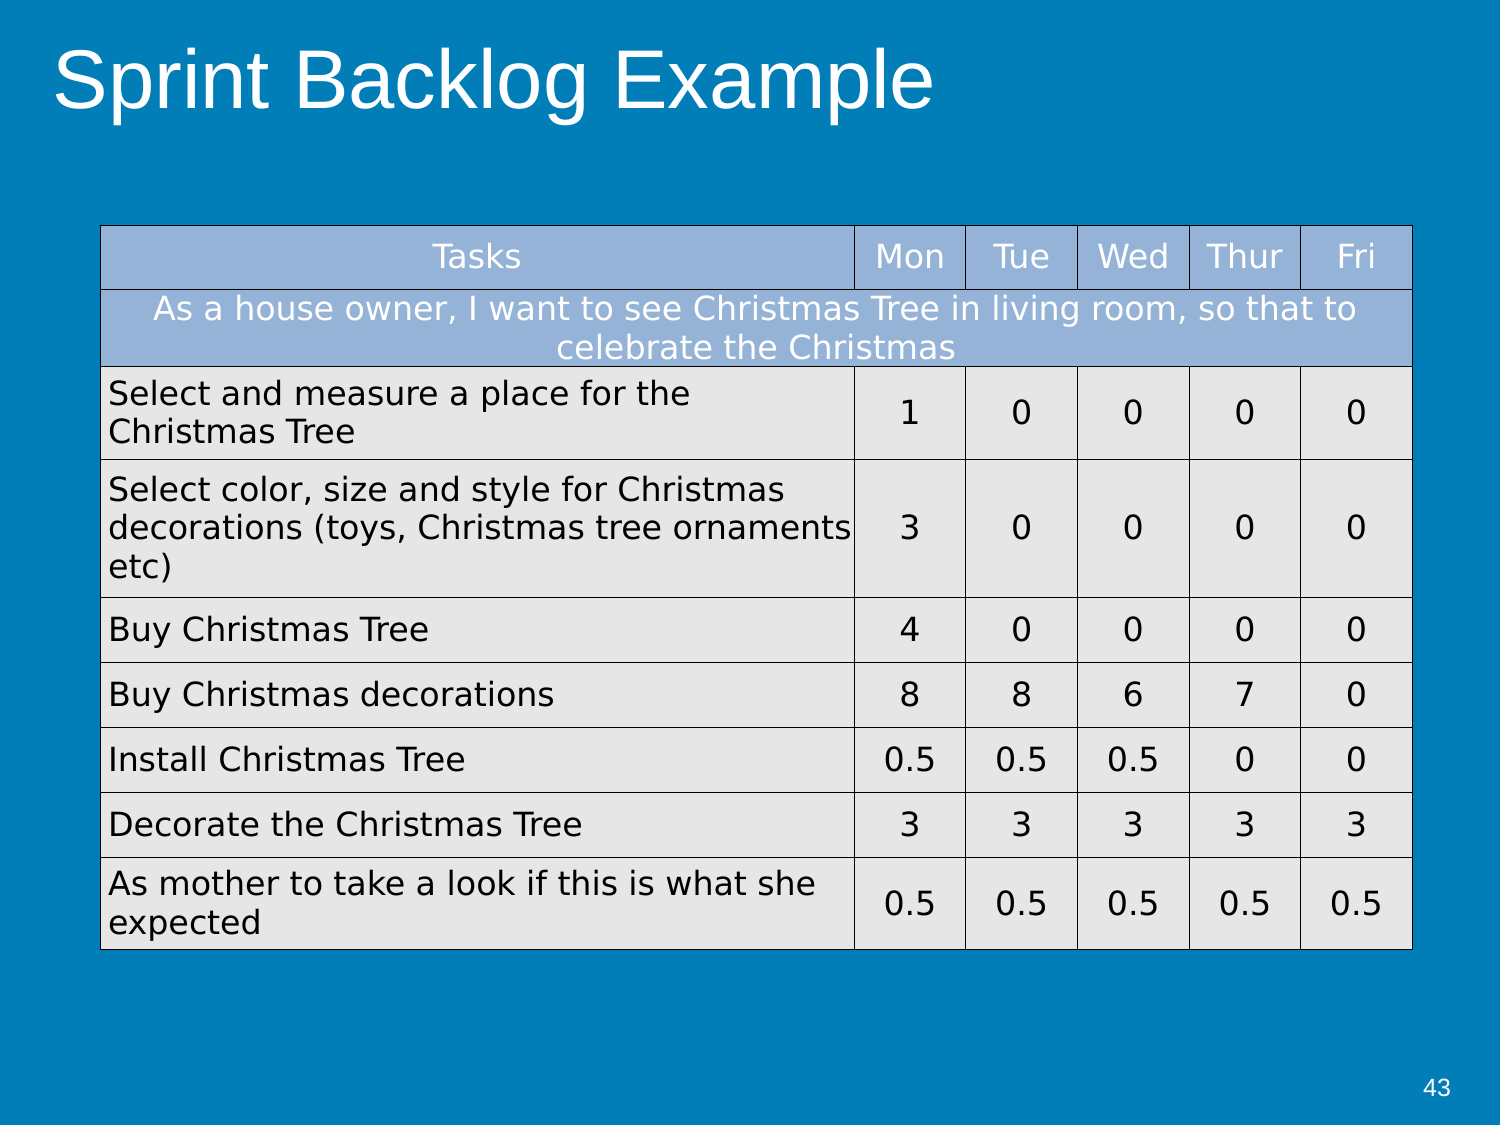

# Sprint Backlog Example
| Tasks | Mon | Tue | Wed | Thur | Fri |
| --- | --- | --- | --- | --- | --- |
| As a house owner, I want to see Christmas Tree in living room, so that to celebrate the Christmas |  |  |  |  |  |
| Select and measure a place for the Christmas Tree | 1 | 0 | 0 | 0 | 0 |
| Select color, size and style for Christmas decorations (toys, Christmas tree ornaments etc) | 3 | 0 | 0 | 0 | 0 |
| Buy Christmas Tree | 4 | 0 | 0 | 0 | 0 |
| Buy Christmas decorations | 8 | 8 | 6 | 7 | 0 |
| Install Christmas Tree | 0.5 | 0.5 | 0.5 | 0 | 0 |
| Decorate the Christmas Tree | 3 | 3 | 3 | 3 | 3 |
| As mother to take a look if this is what she expected | 0.5 | 0.5 | 0.5 | 0.5 | 0.5 |
43